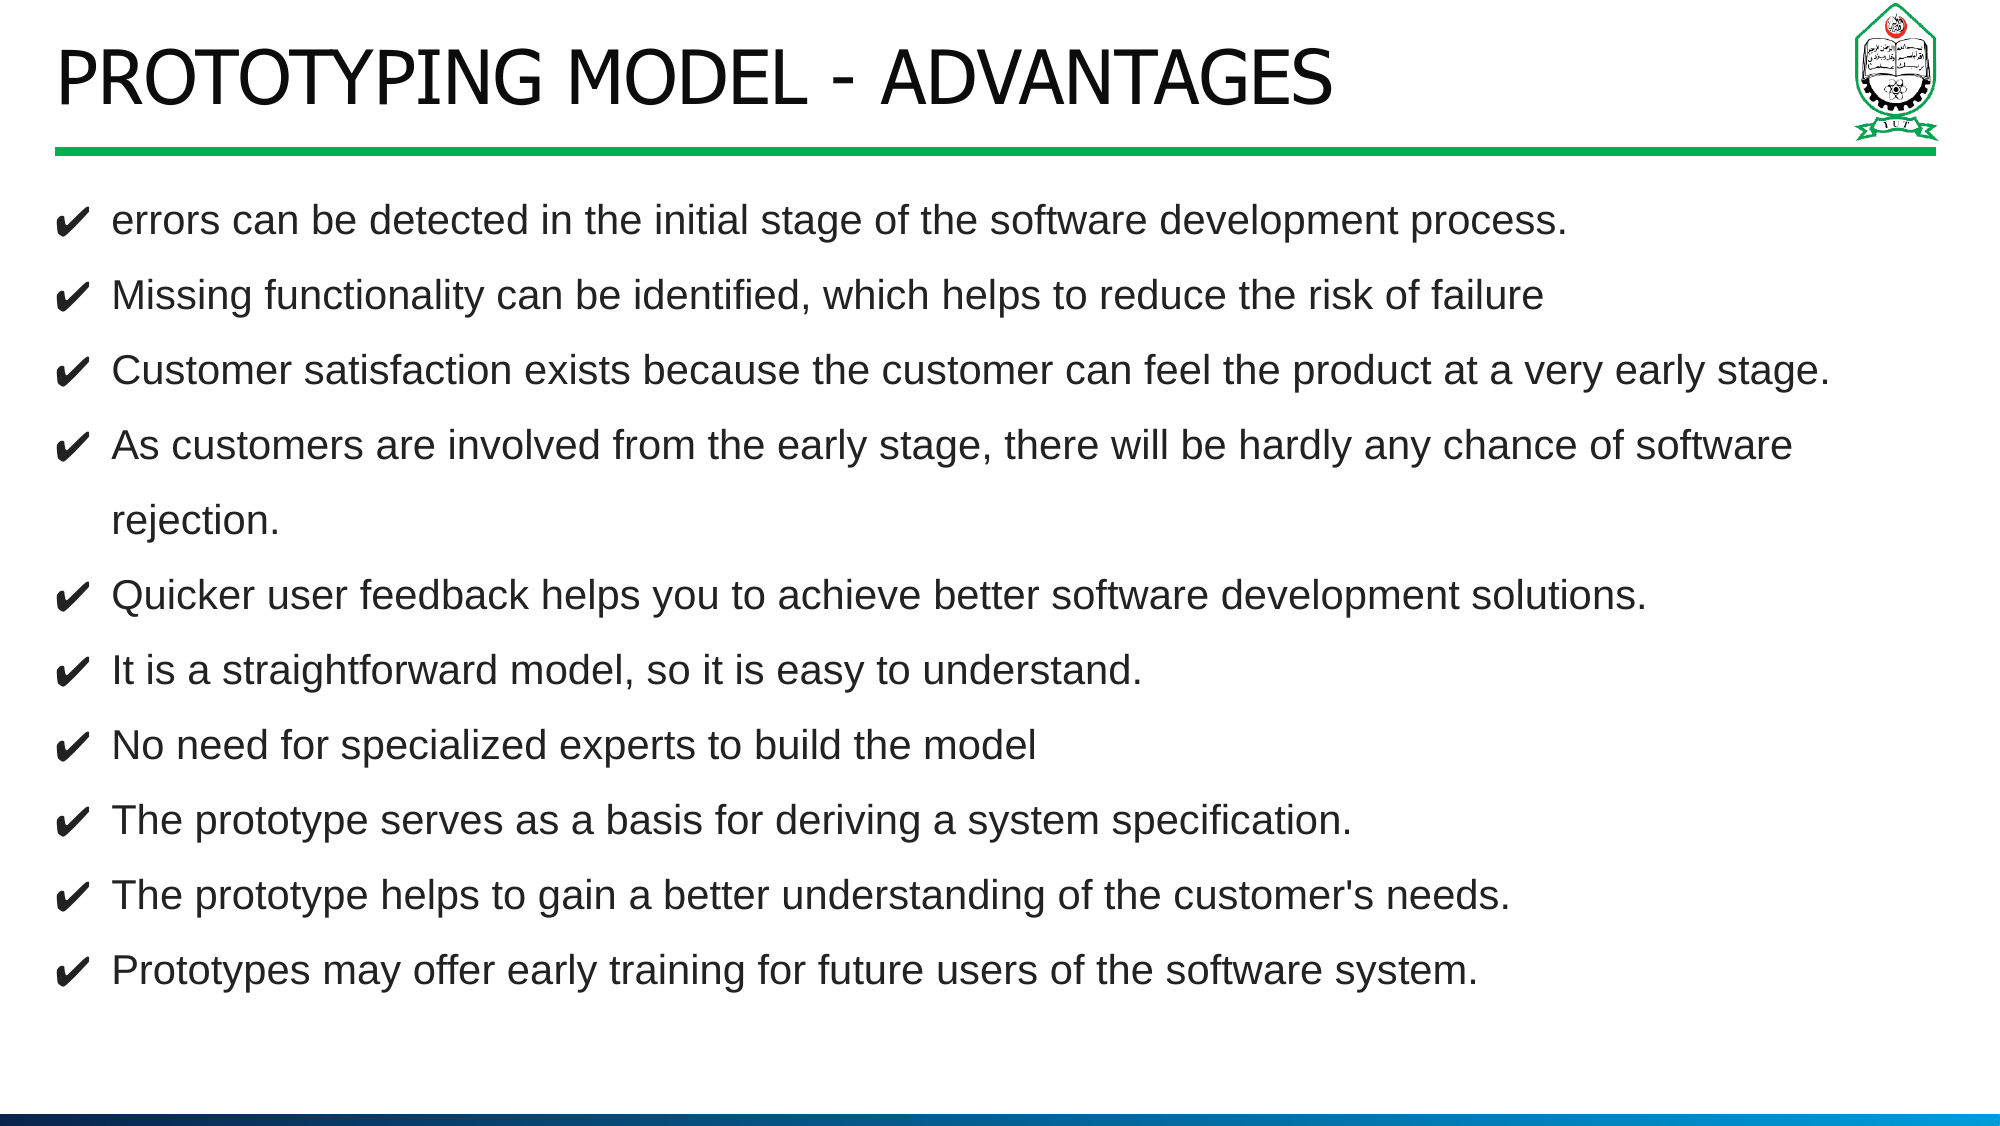

# Prototyping Model - Advantages
errors can be detected in the initial stage of the software development process.
Missing functionality can be identified, which helps to reduce the risk of failure
Customer satisfaction exists because the customer can feel the product at a very early stage.
As customers are involved from the early stage, there will be hardly any chance of software rejection.
Quicker user feedback helps you to achieve better software development solutions.
It is a straightforward model, so it is easy to understand.
No need for specialized experts to build the model
The prototype serves as a basis for deriving a system specification.
The prototype helps to gain a better understanding of the customer's needs.
Prototypes may offer early training for future users of the software system.